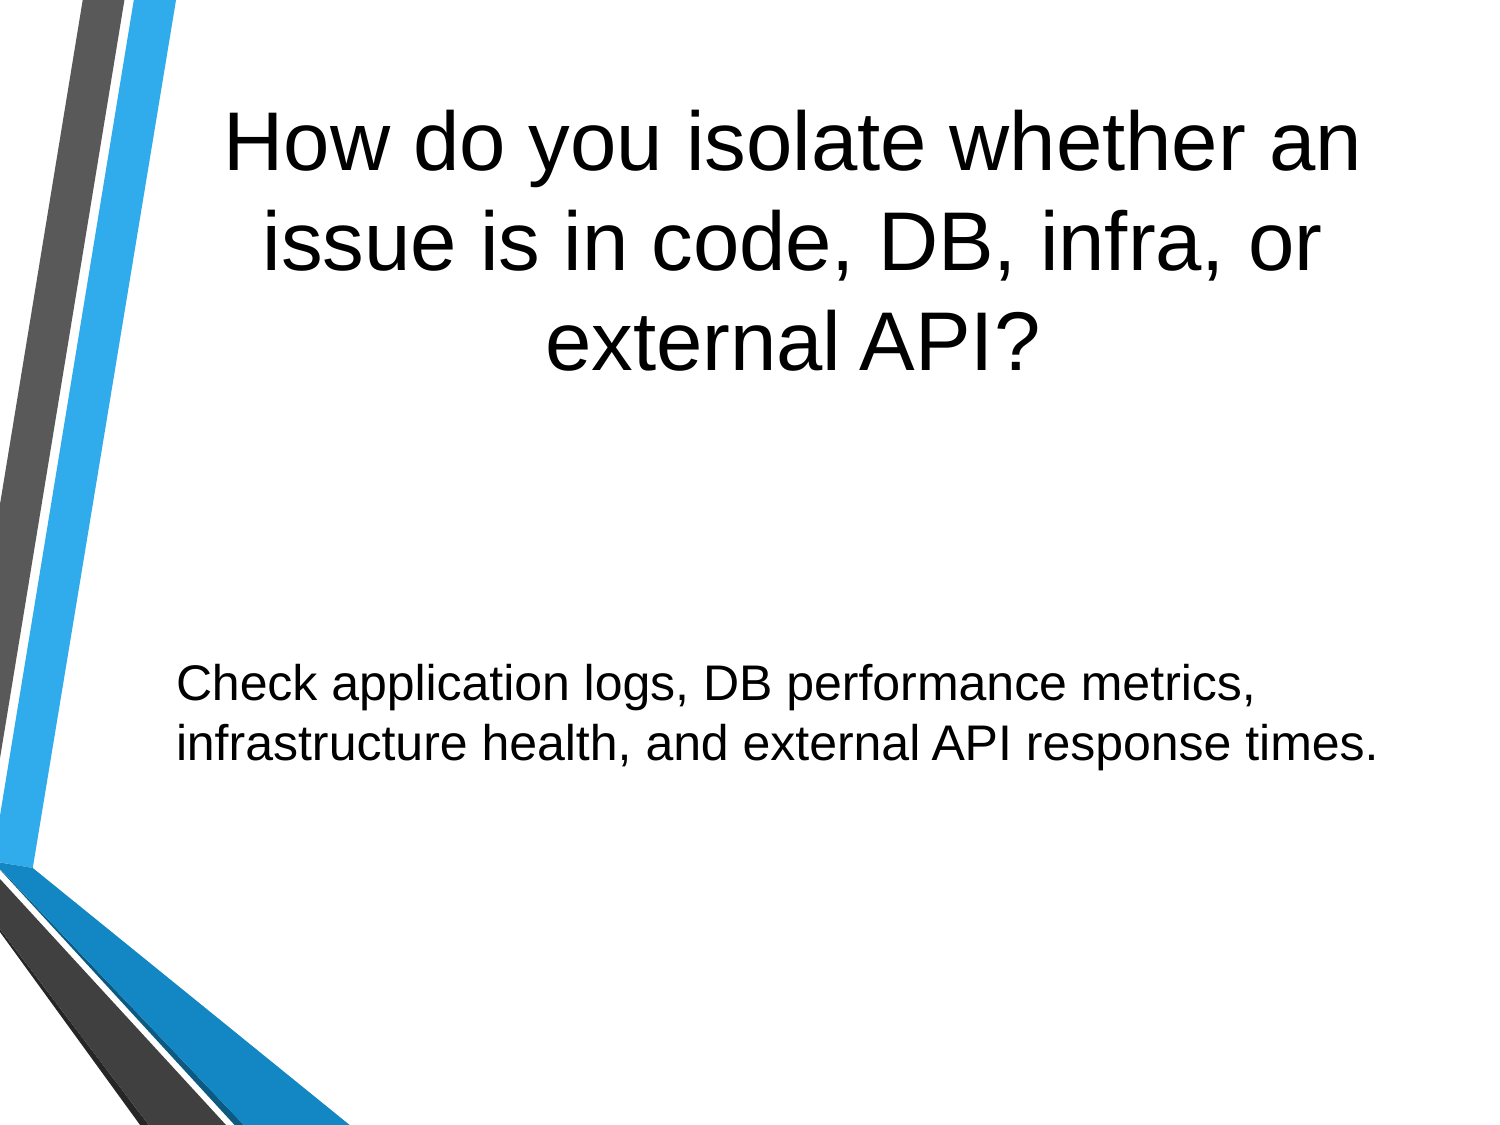

# How do you isolate whether an issue is in code, DB, infra, or external API?
Check application logs, DB performance metrics, infrastructure health, and external API response times.